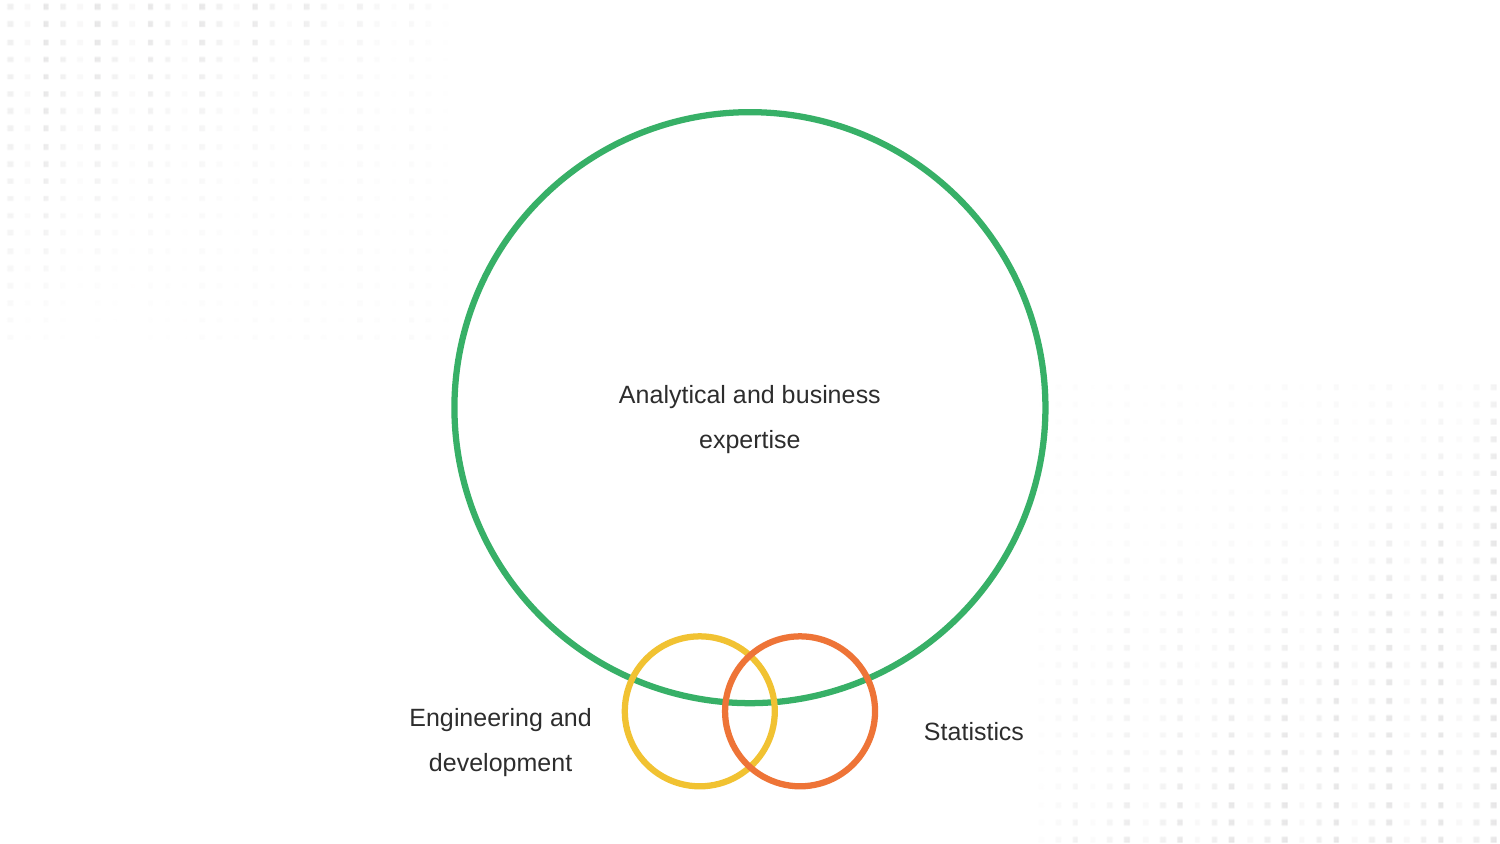

Analytical and business expertise

Engineering and development
Statistics